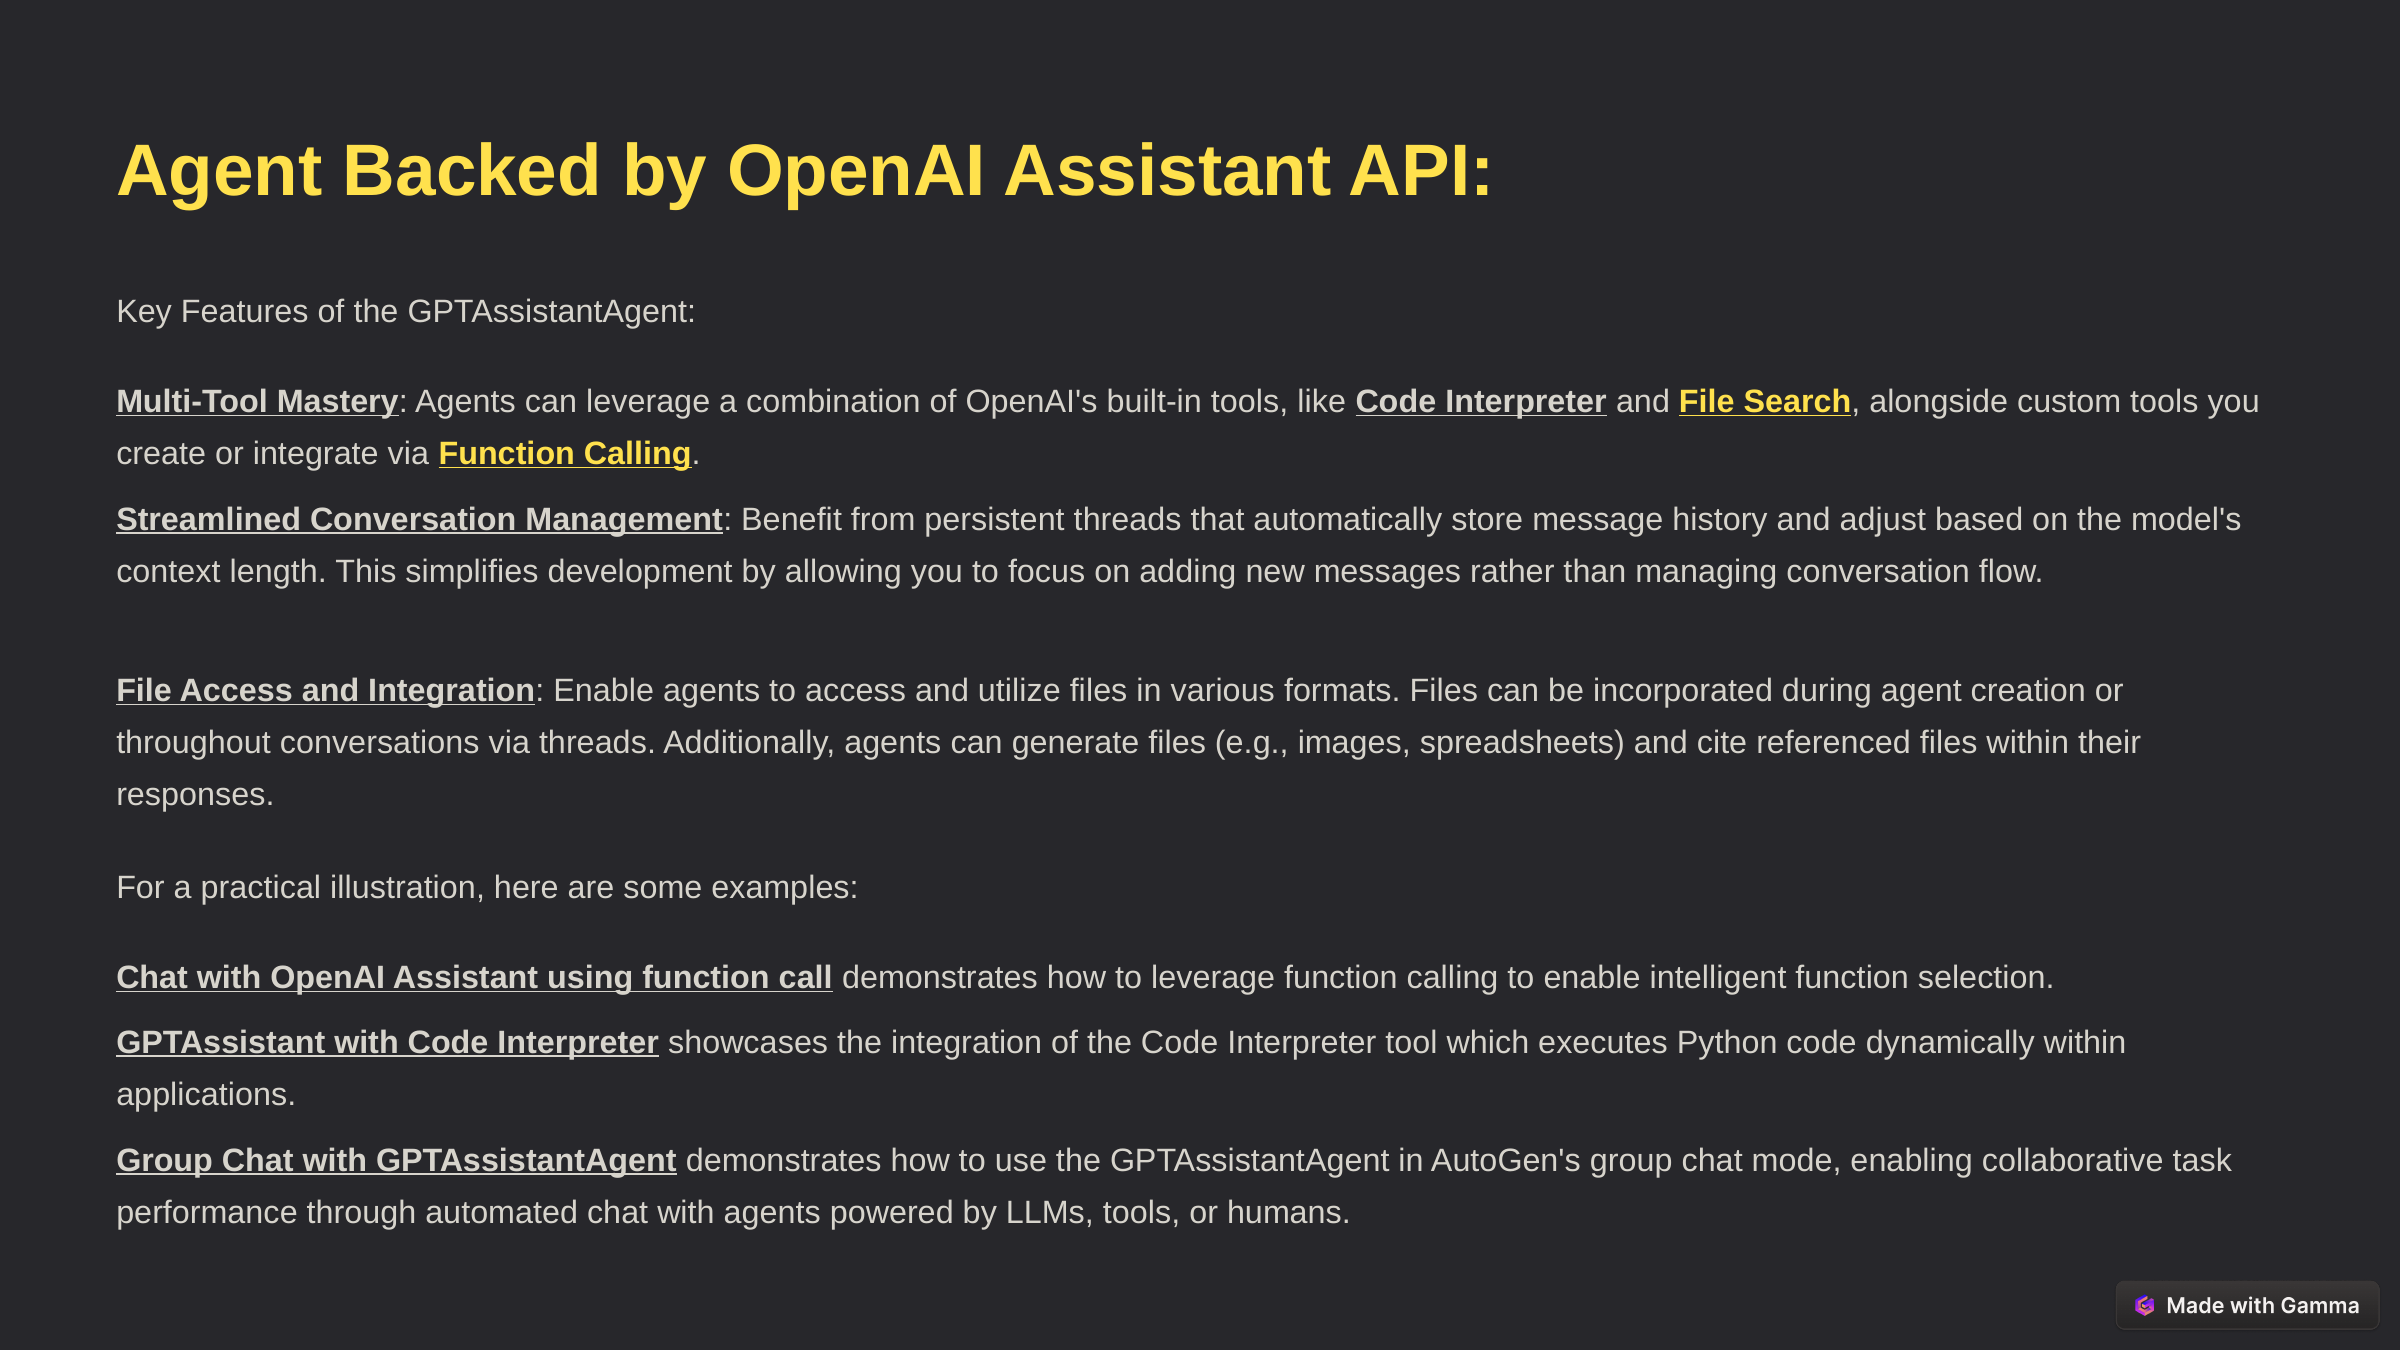

Agent Backed by OpenAI Assistant API:
Key Features of the GPTAssistantAgent:
Multi-Tool Mastery: Agents can leverage a combination of OpenAI's built-in tools, like Code Interpreter and File Search, alongside custom tools you create or integrate via Function Calling.
Streamlined Conversation Management: Benefit from persistent threads that automatically store message history and adjust based on the model's context length. This simplifies development by allowing you to focus on adding new messages rather than managing conversation flow.
File Access and Integration: Enable agents to access and utilize files in various formats. Files can be incorporated during agent creation or throughout conversations via threads. Additionally, agents can generate files (e.g., images, spreadsheets) and cite referenced files within their responses.
For a practical illustration, here are some examples:
Chat with OpenAI Assistant using function call demonstrates how to leverage function calling to enable intelligent function selection.
GPTAssistant with Code Interpreter showcases the integration of the Code Interpreter tool which executes Python code dynamically within applications.
Group Chat with GPTAssistantAgent demonstrates how to use the GPTAssistantAgent in AutoGen's group chat mode, enabling collaborative task performance through automated chat with agents powered by LLMs, tools, or humans.